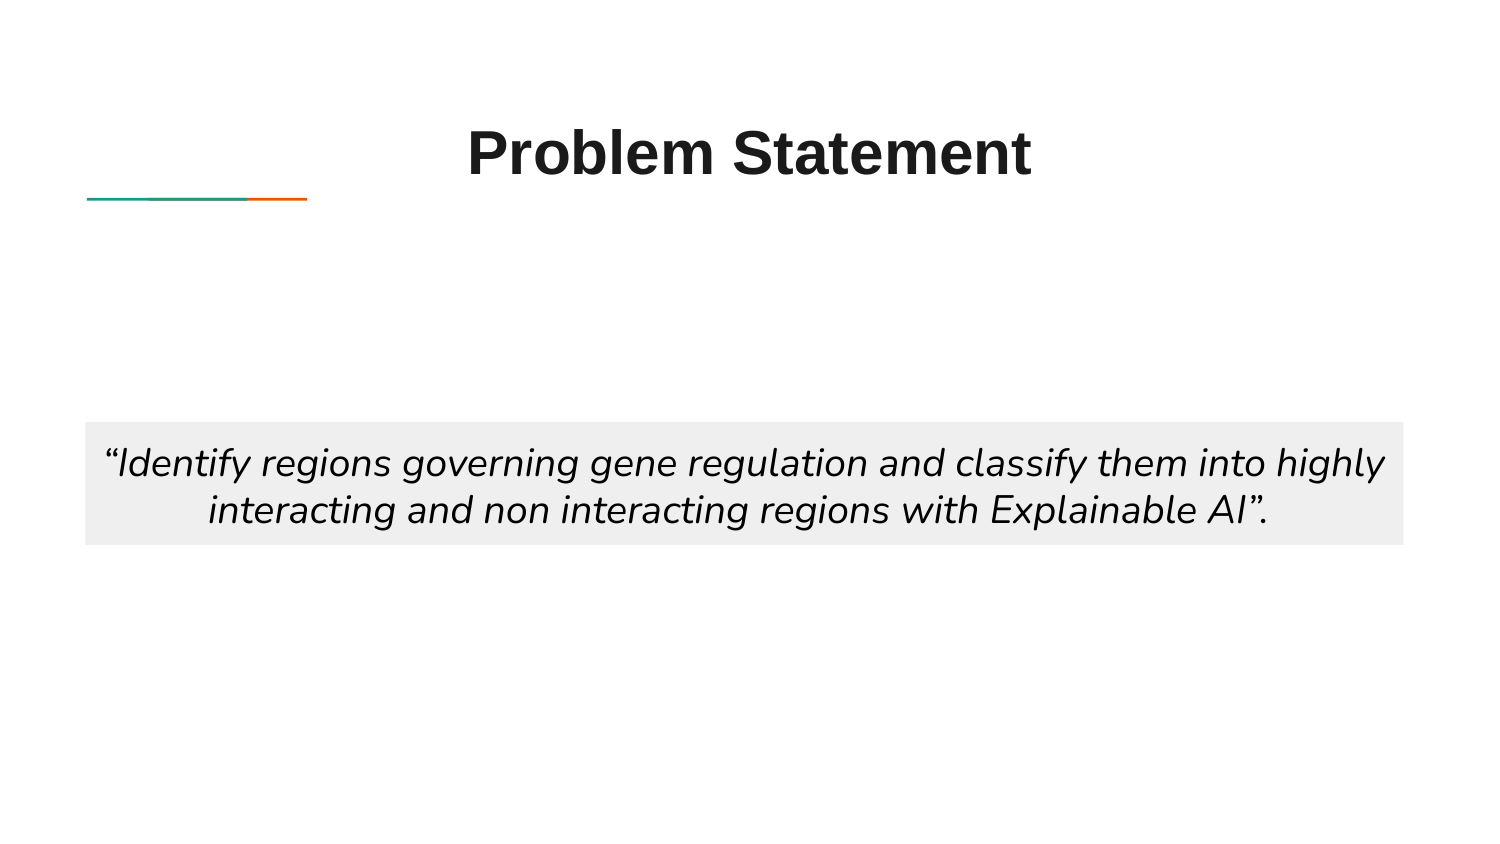

# Problem Statement
“Identify regions governing gene regulation and classify them into highly interacting and non interacting regions with Explainable AI”.